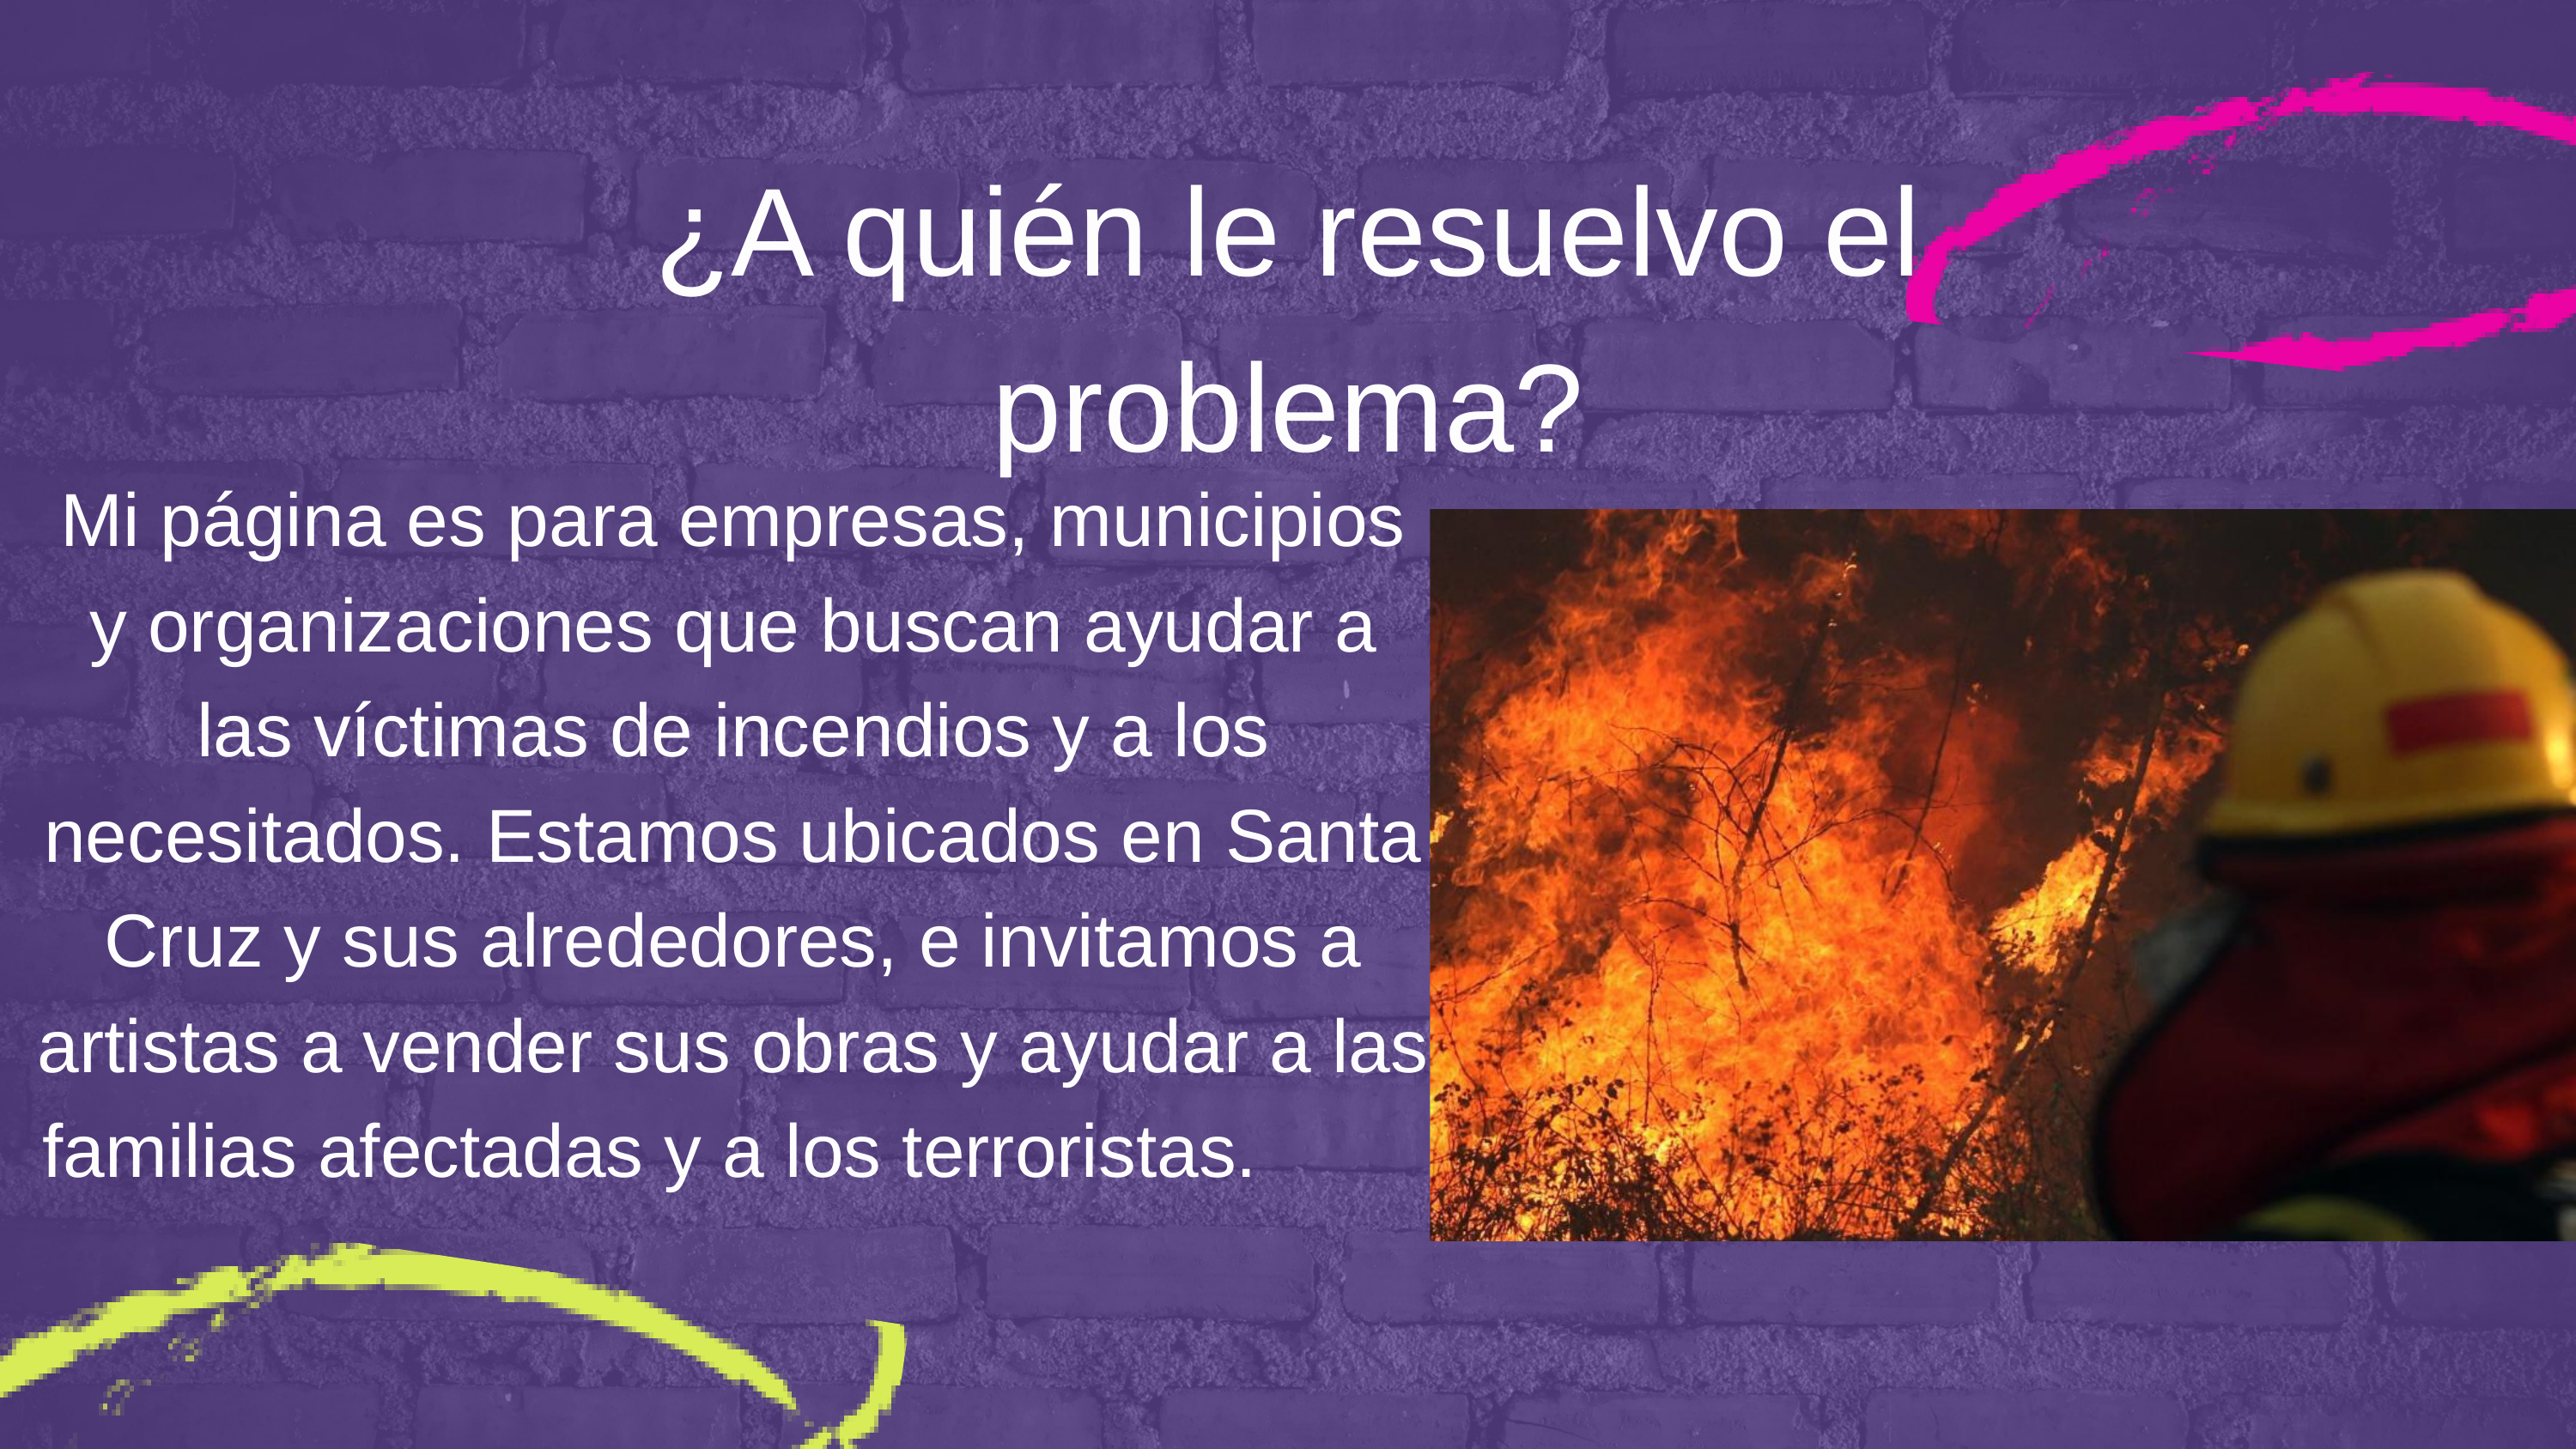

¿A quién le resuelvo el problema?
Mi página es para empresas, municipios y organizaciones que buscan ayudar a las víctimas de incendios y a los necesitados. Estamos ubicados en Santa Cruz y sus alrededores, e invitamos a artistas a vender sus obras y ayudar a las familias afectadas y a los terroristas.